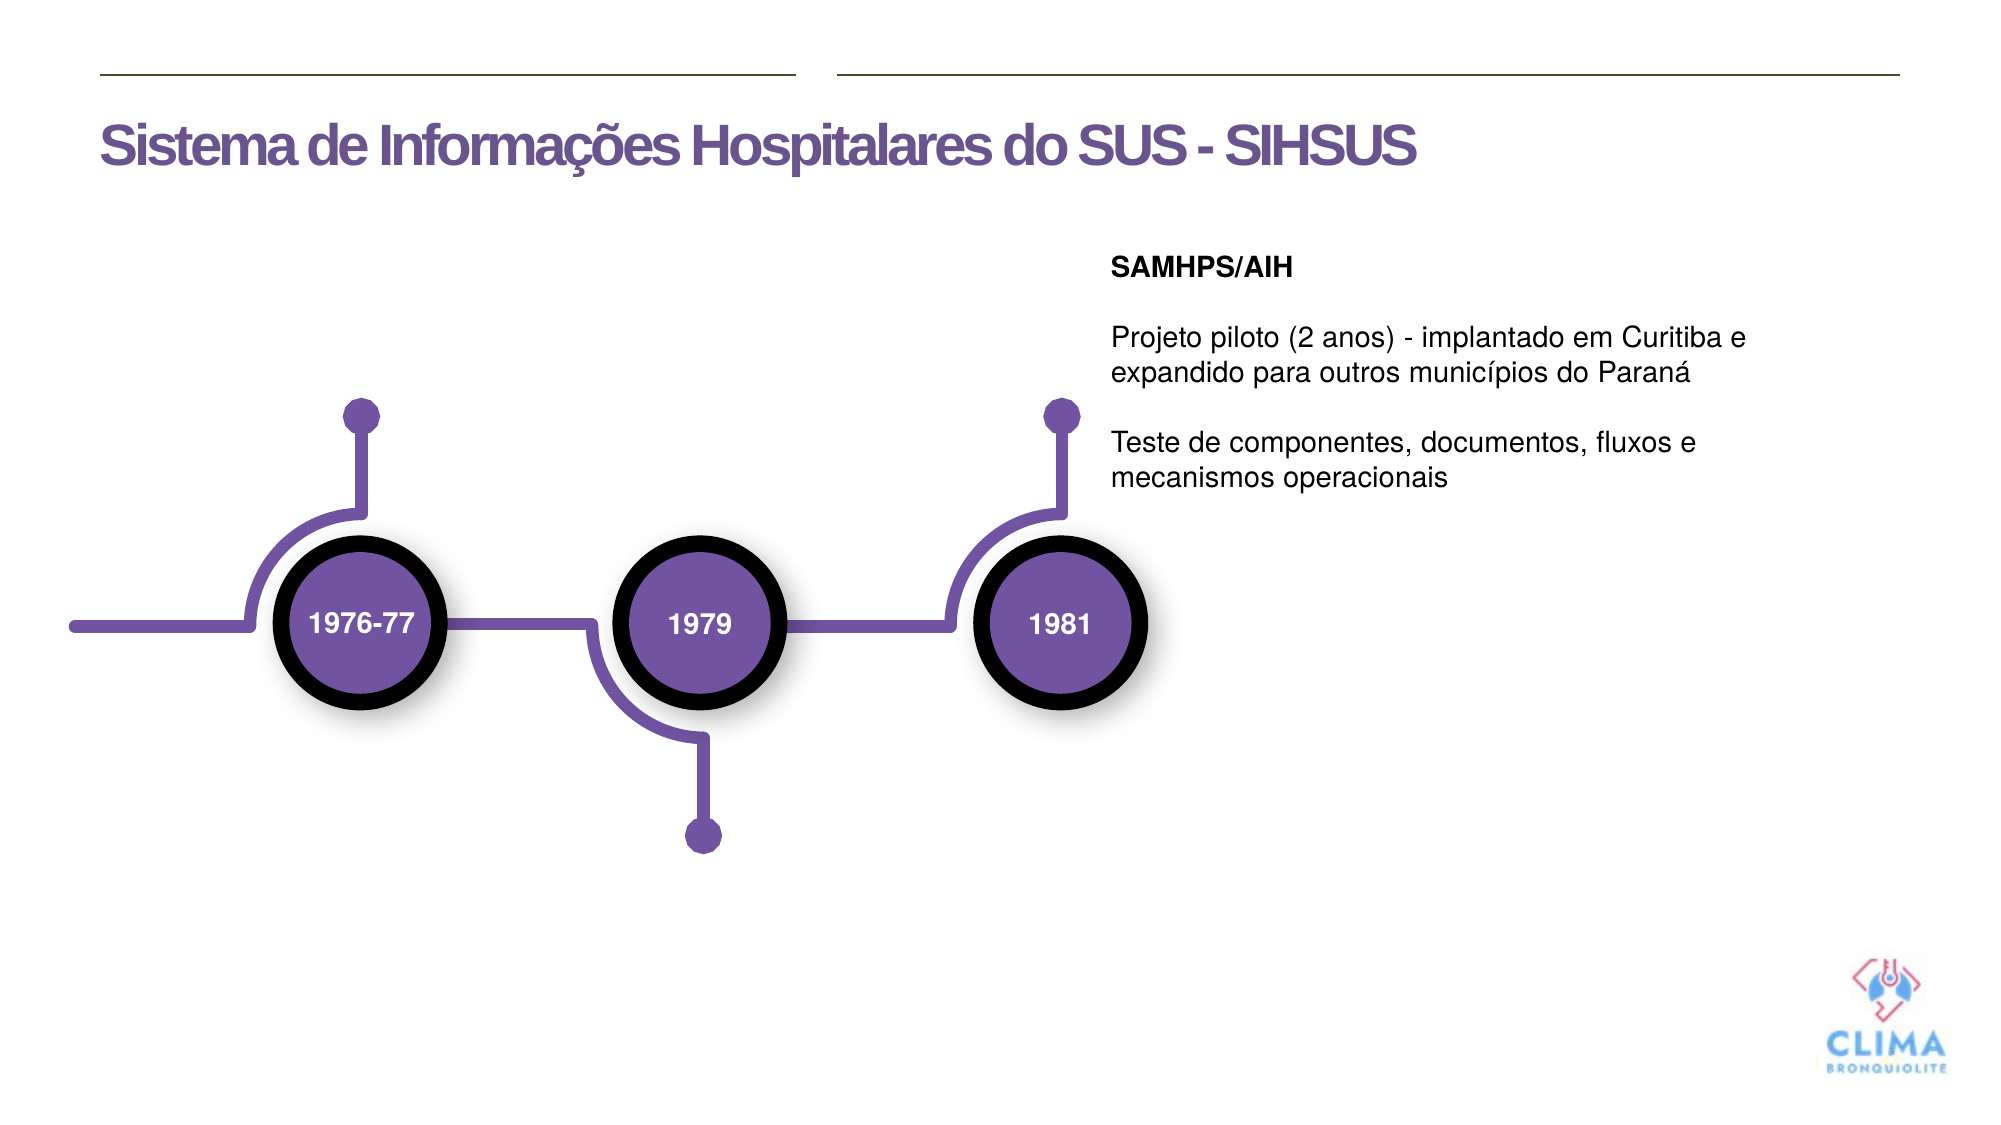

# Sistema de Informações Hospitalares do SUS - SIHSUS
SAMHPS/AIH

Projeto piloto (2 anos) - implantado em Curitiba e expandido para outros municípios do Paraná

Teste de componentes, documentos, fluxos e mecanismos operacionais

1979

1981

1976-77

43